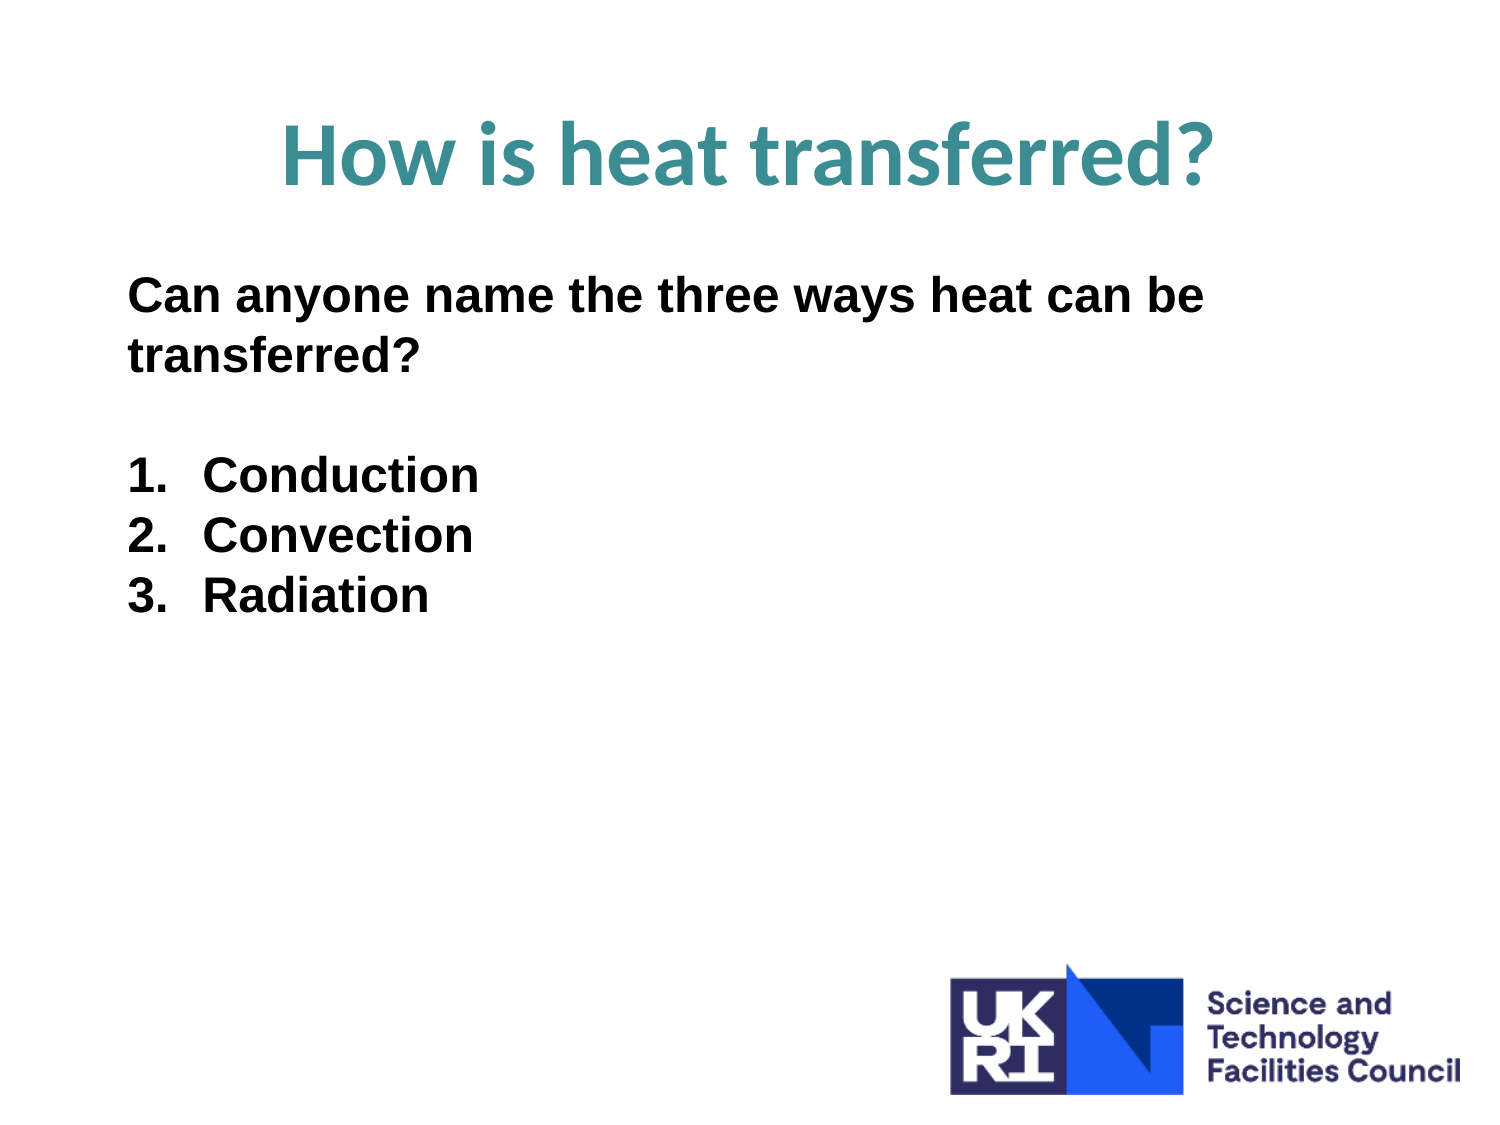

How is heat transferred?
Can anyone name the three ways heat can be transferred?

Conduction
Convection
Radiation